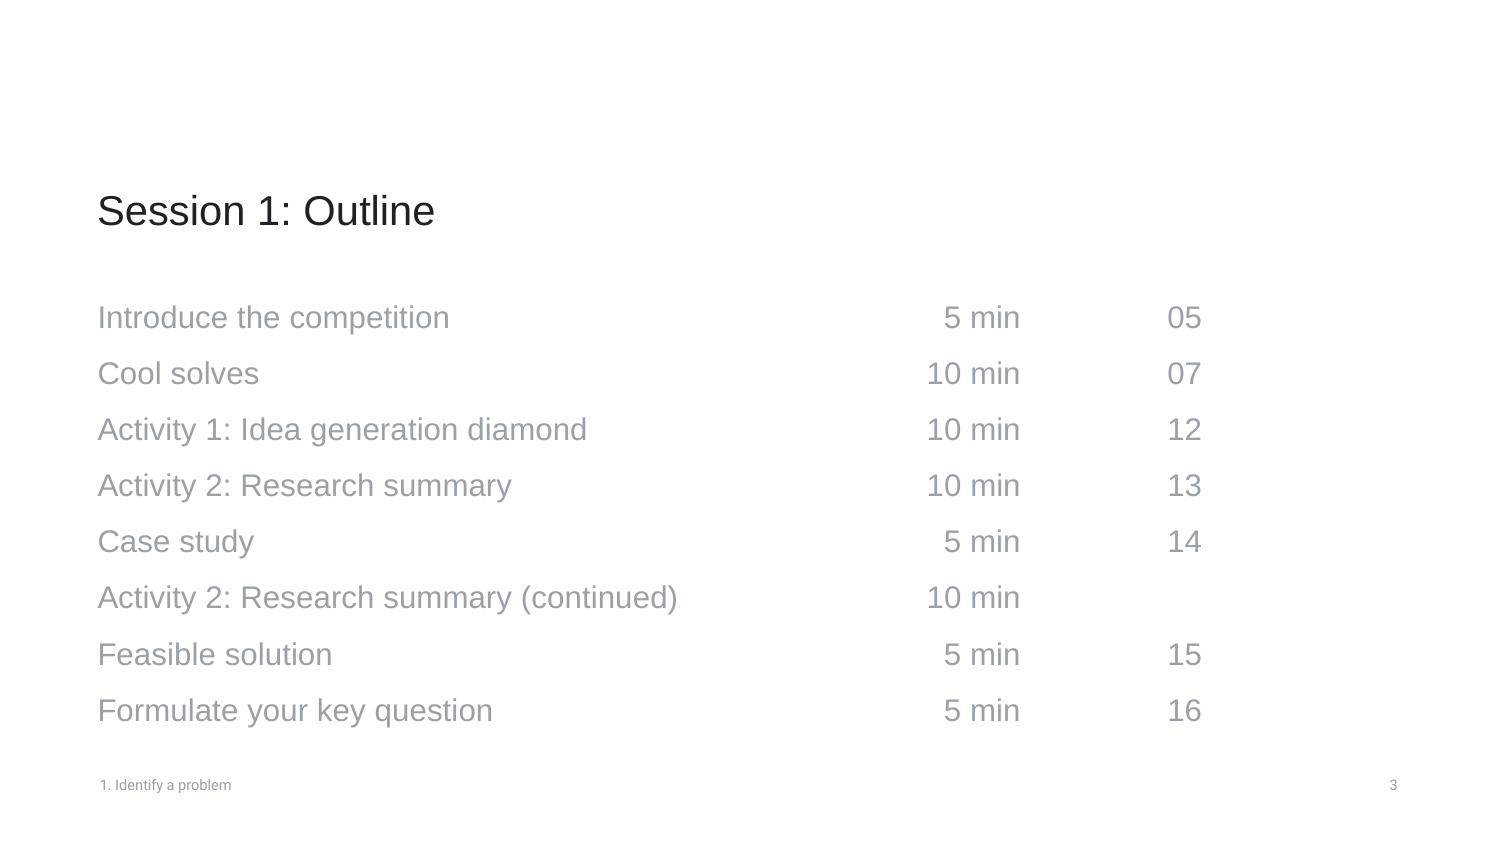

# Session 1: Outline
Introduce the competition
Cool solves
Activity 1: Idea generation diamond
Activity 2: Research summary
Case study
Activity 2: Research summary (continued)
Feasible solution
Formulate your key question
5 min
10 min
10 min
10 min
5 min
10 min
5 min
5 min
05
07
12
13
14
15
16

1. Identify a problem
3